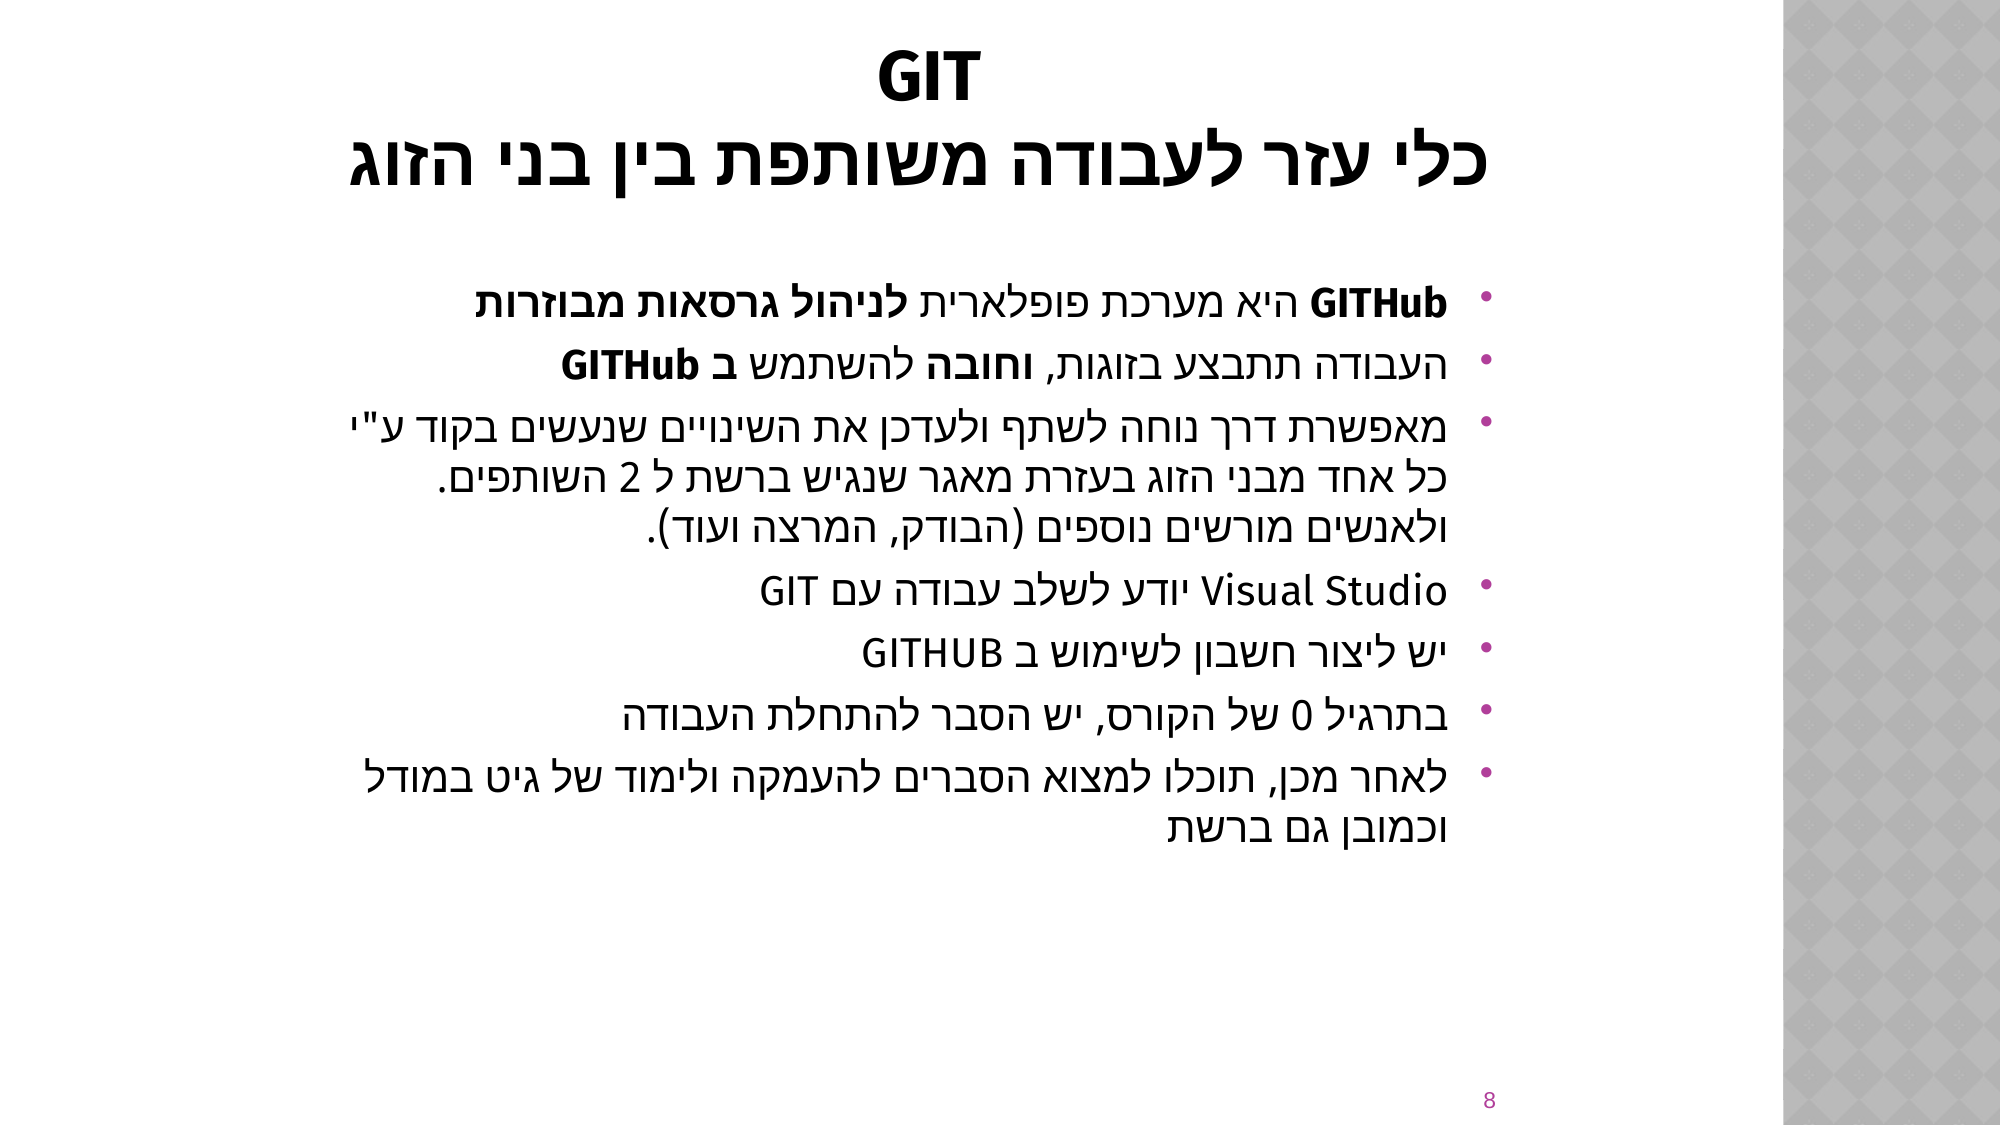

# GIT כלי עזר לעבודה משותפת בין בני הזוג
GITHub היא מערכת פופלארית לניהול גרסאות מבוזרות
העבודה תתבצע בזוגות, וחובה להשתמש ב GITHub
מאפשרת דרך נוחה לשתף ולעדכן את השינויים שנעשים בקוד ע"י כל אחד מבני הזוג בעזרת מאגר שנגיש ברשת ל 2 השותפים. ולאנשים מורשים נוספים (הבודק, המרצה ועוד).
Visual Studio יודע לשלב עבודה עם GIT
יש ליצור חשבון לשימוש ב GITHUB
בתרגיל 0 של הקורס, יש הסבר להתחלת העבודה
לאחר מכן, תוכלו למצוא הסברים להעמקה ולימוד של גיט במודל וכמובן גם ברשת
8